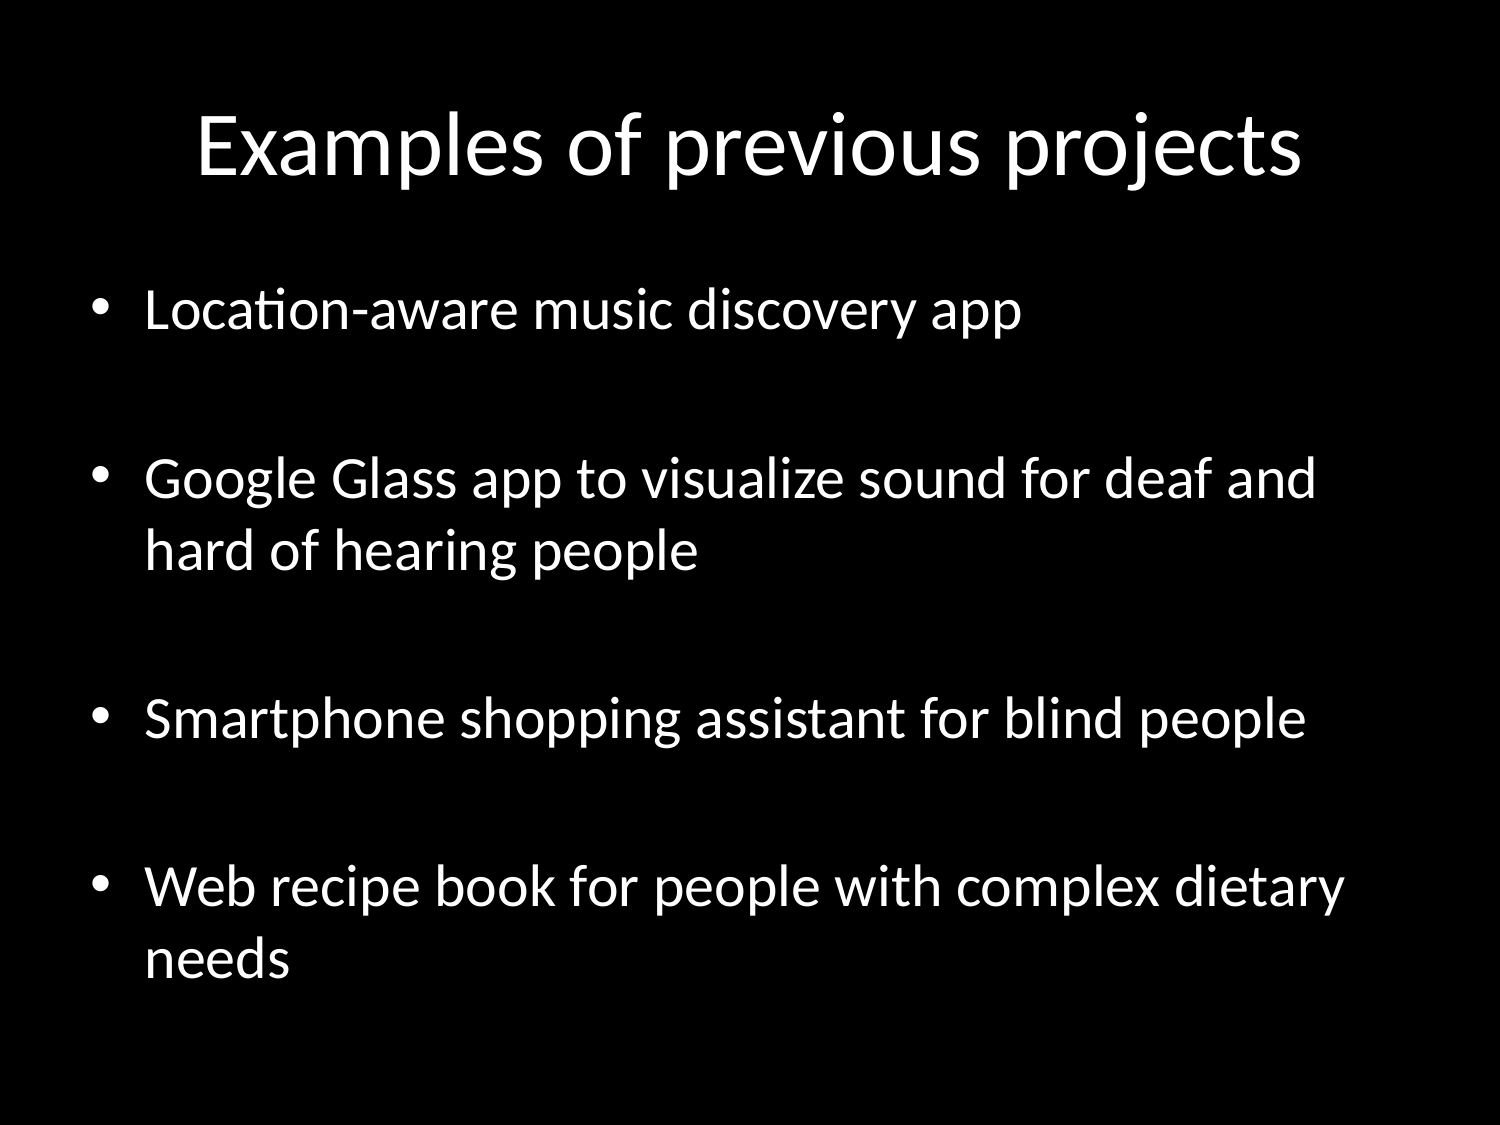

# Examples of previous projects
Location-aware music discovery app

Google Glass app to visualize sound for deaf and hard of hearing people

Smartphone shopping assistant for blind people

Web recipe book for people with complex dietary needs